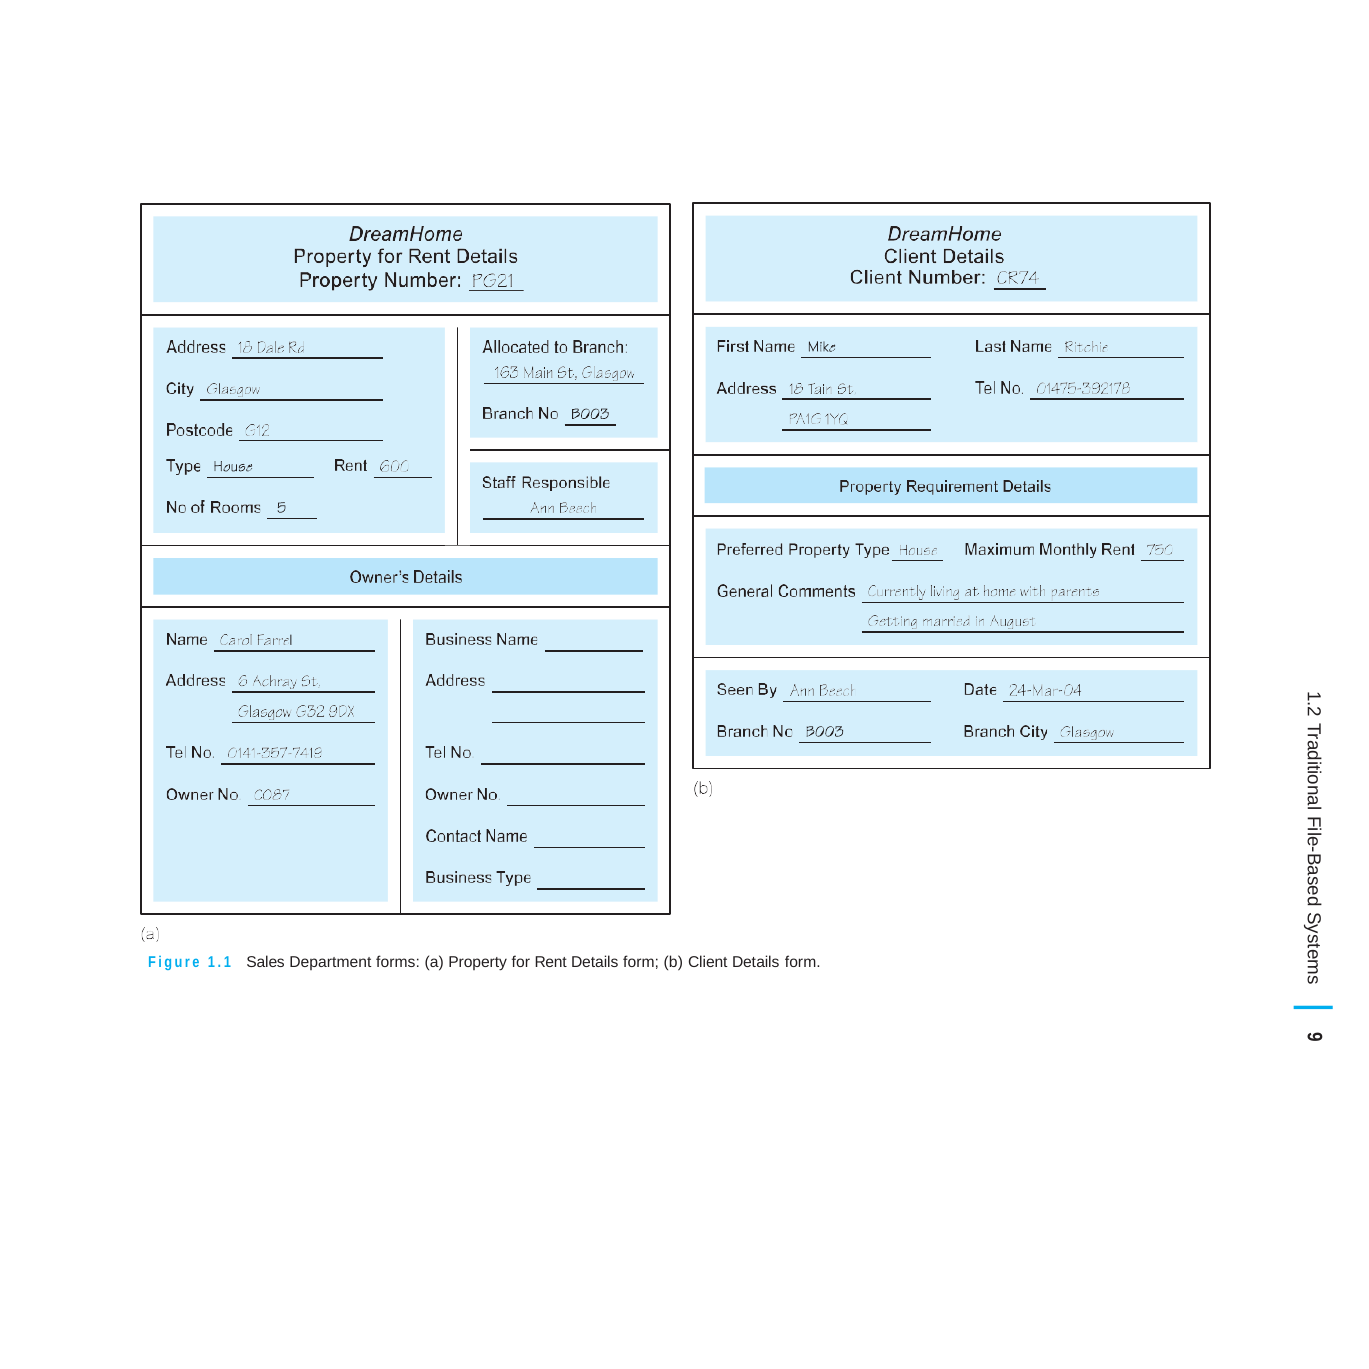

1.2 Traditional File-Based Systems	9

Figure 1.1 Sales Department forms: (a) Property for Rent Details form; (b) Client Details form.
|